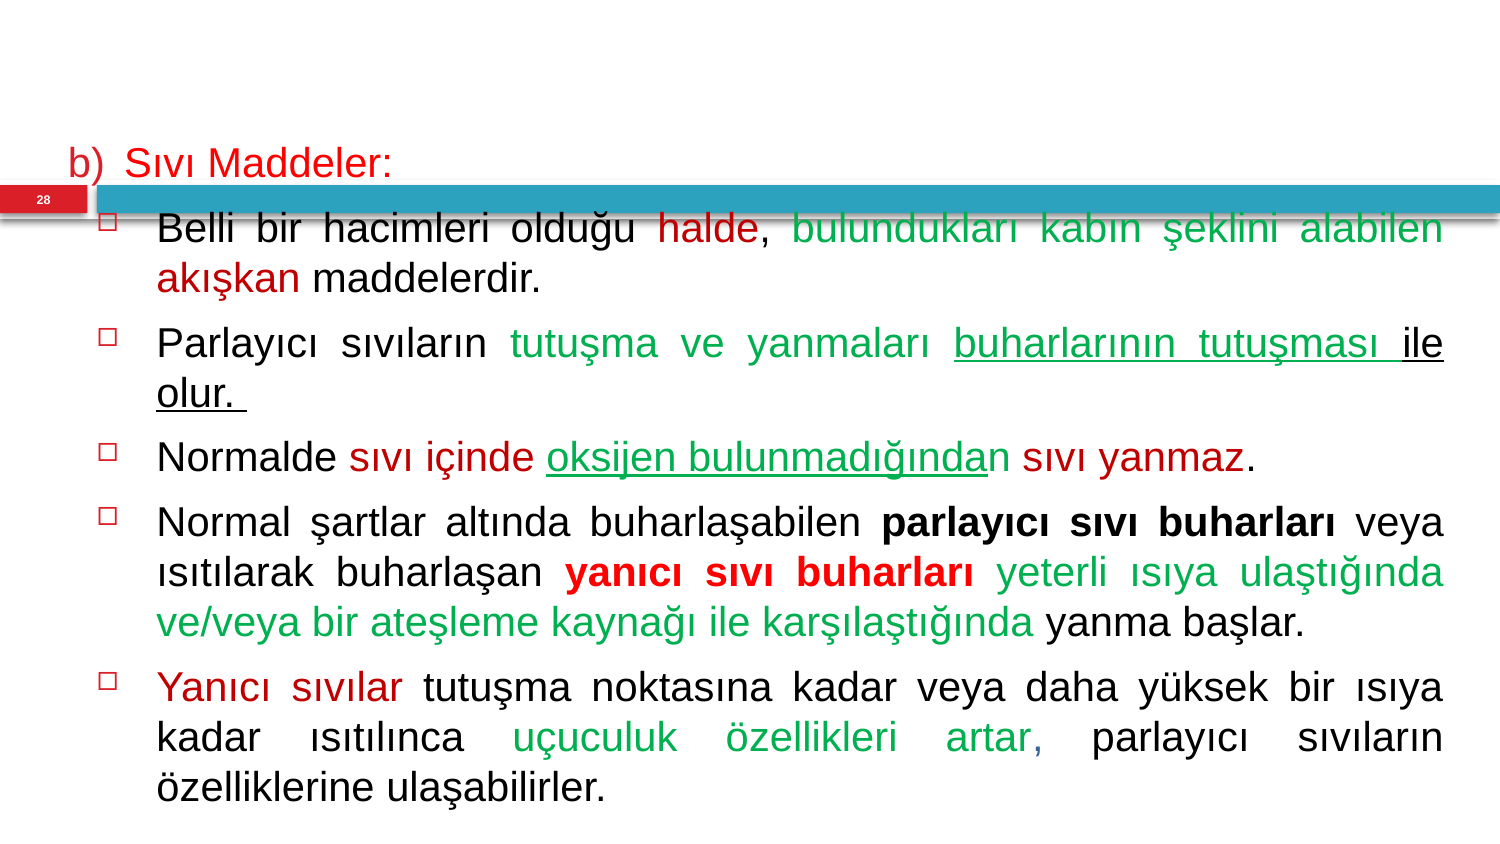

Sıvı Maddeler:
Belli bir hacimleri olduğu halde, bulundukları kabın şeklini alabilen akışkan maddelerdir.
Parlayıcı sıvıların tutuşma ve yanmaları buharlarının tutuşması ile olur.
Normalde sıvı içinde oksijen bulunmadığından sıvı yanmaz.
Normal şartlar altında buharlaşabilen parlayıcı sıvı buharları veya ısıtılarak buharlaşan yanıcı sıvı buharları yeterli ısıya ulaştığında ve/veya bir ateşleme kaynağı ile karşılaştığında yanma başlar.
Yanıcı sıvılar tutuşma noktasına kadar veya daha yüksek bir ısıya kadar ısıtılınca uçuculuk özellikleri artar, parlayıcı sıvıların özelliklerine ulaşabilirler.
28